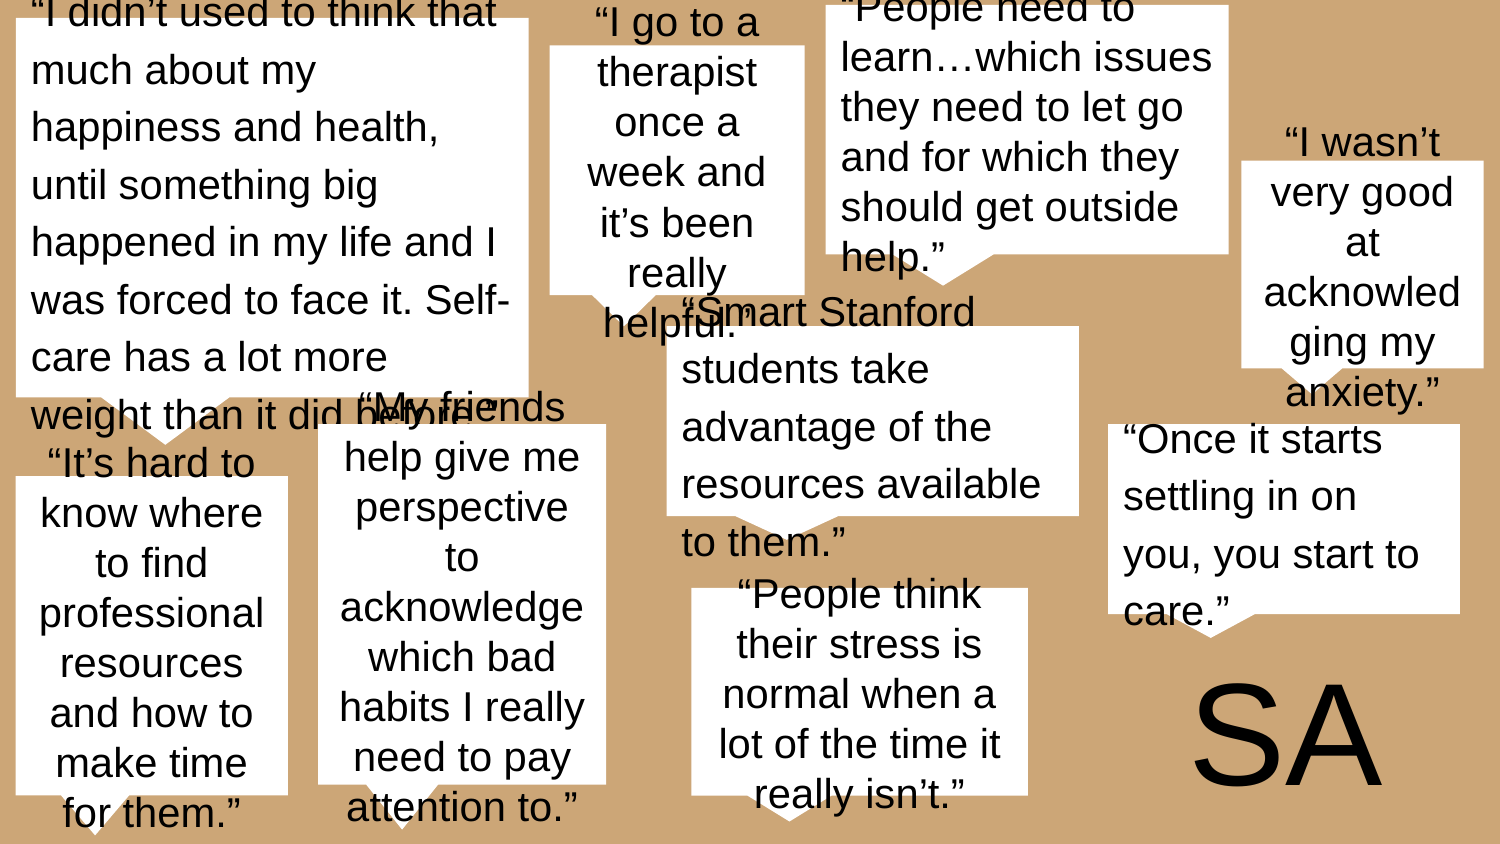

“People need to learn…which issues they need to let go and for which they should get outside help.”
“I didn’t used to think that much about my happiness and health, until something big happened in my life and I was forced to face it. Self-care has a lot more weight than it did before.”
“I go to a therapist once a week and it’s been really helpful.”
“I wasn’t very good at acknowledging my anxiety.”
“Smart Stanford students take advantage of the resources available to them.”
“My friends help give me perspective to acknowledge which bad habits I really need to pay attention to.”
“Once it starts settling in on you, you start to care.”
“It’s hard to know where to find professional resources and how to make time for them.”
“People think their stress is normal when a lot of the time it really isn’t.”
SAY